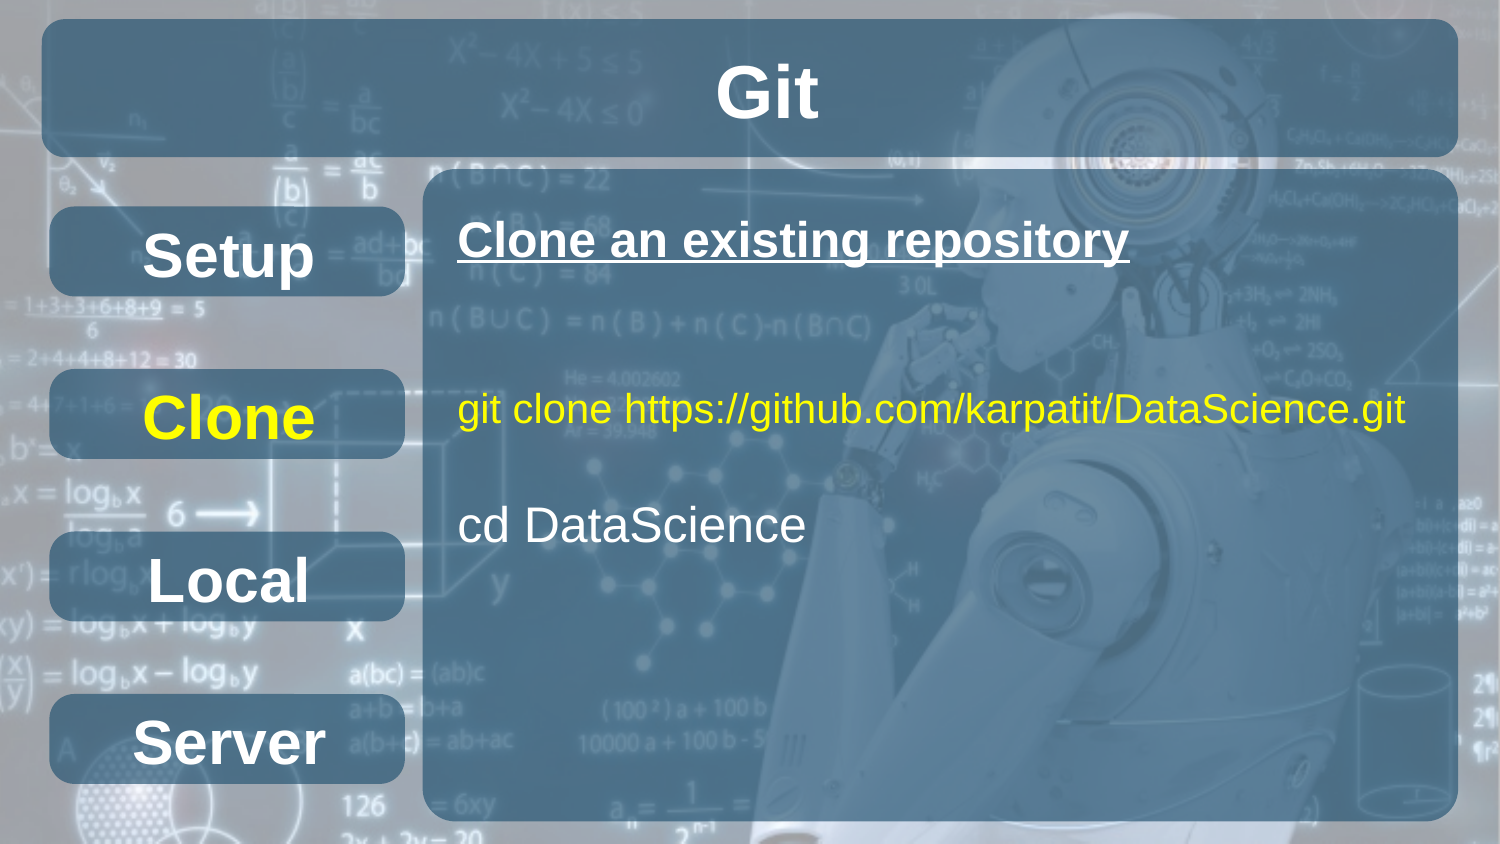

# Git
Clone an existing repository

git clone https://github.com/karpatit/DataScience.git

cd DataScience

  Setup
  Clone
  Local
  Server